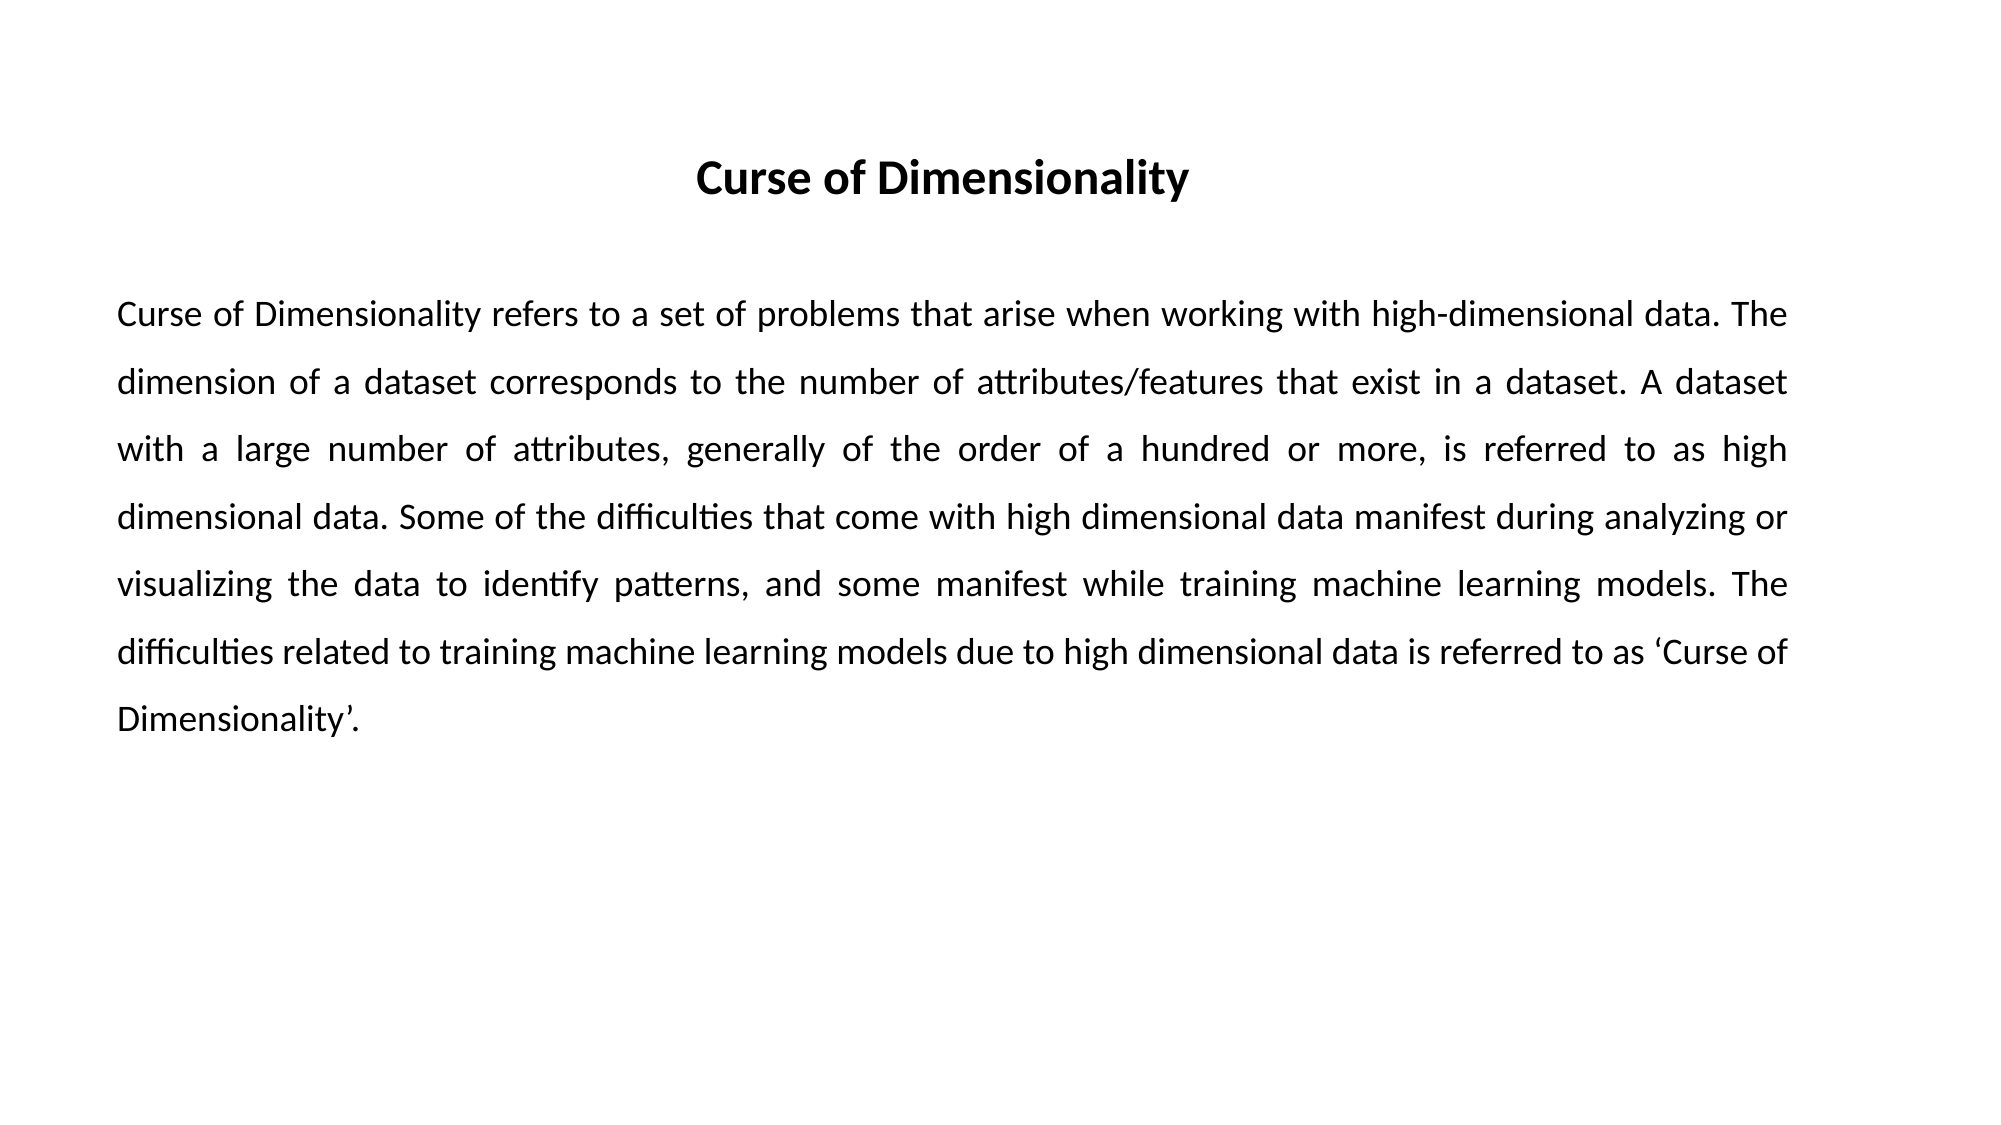

Curse of Dimensionality
Curse of Dimensionality refers to a set of problems that arise when working with high-dimensional data. The dimension of a dataset corresponds to the number of attributes/features that exist in a dataset. A dataset with a large number of attributes, generally of the order of a hundred or more, is referred to as high dimensional data. Some of the difficulties that come with high dimensional data manifest during analyzing or visualizing the data to identify patterns, and some manifest while training machine learning models. The difficulties related to training machine learning models due to high dimensional data is referred to as ‘Curse of Dimensionality’.